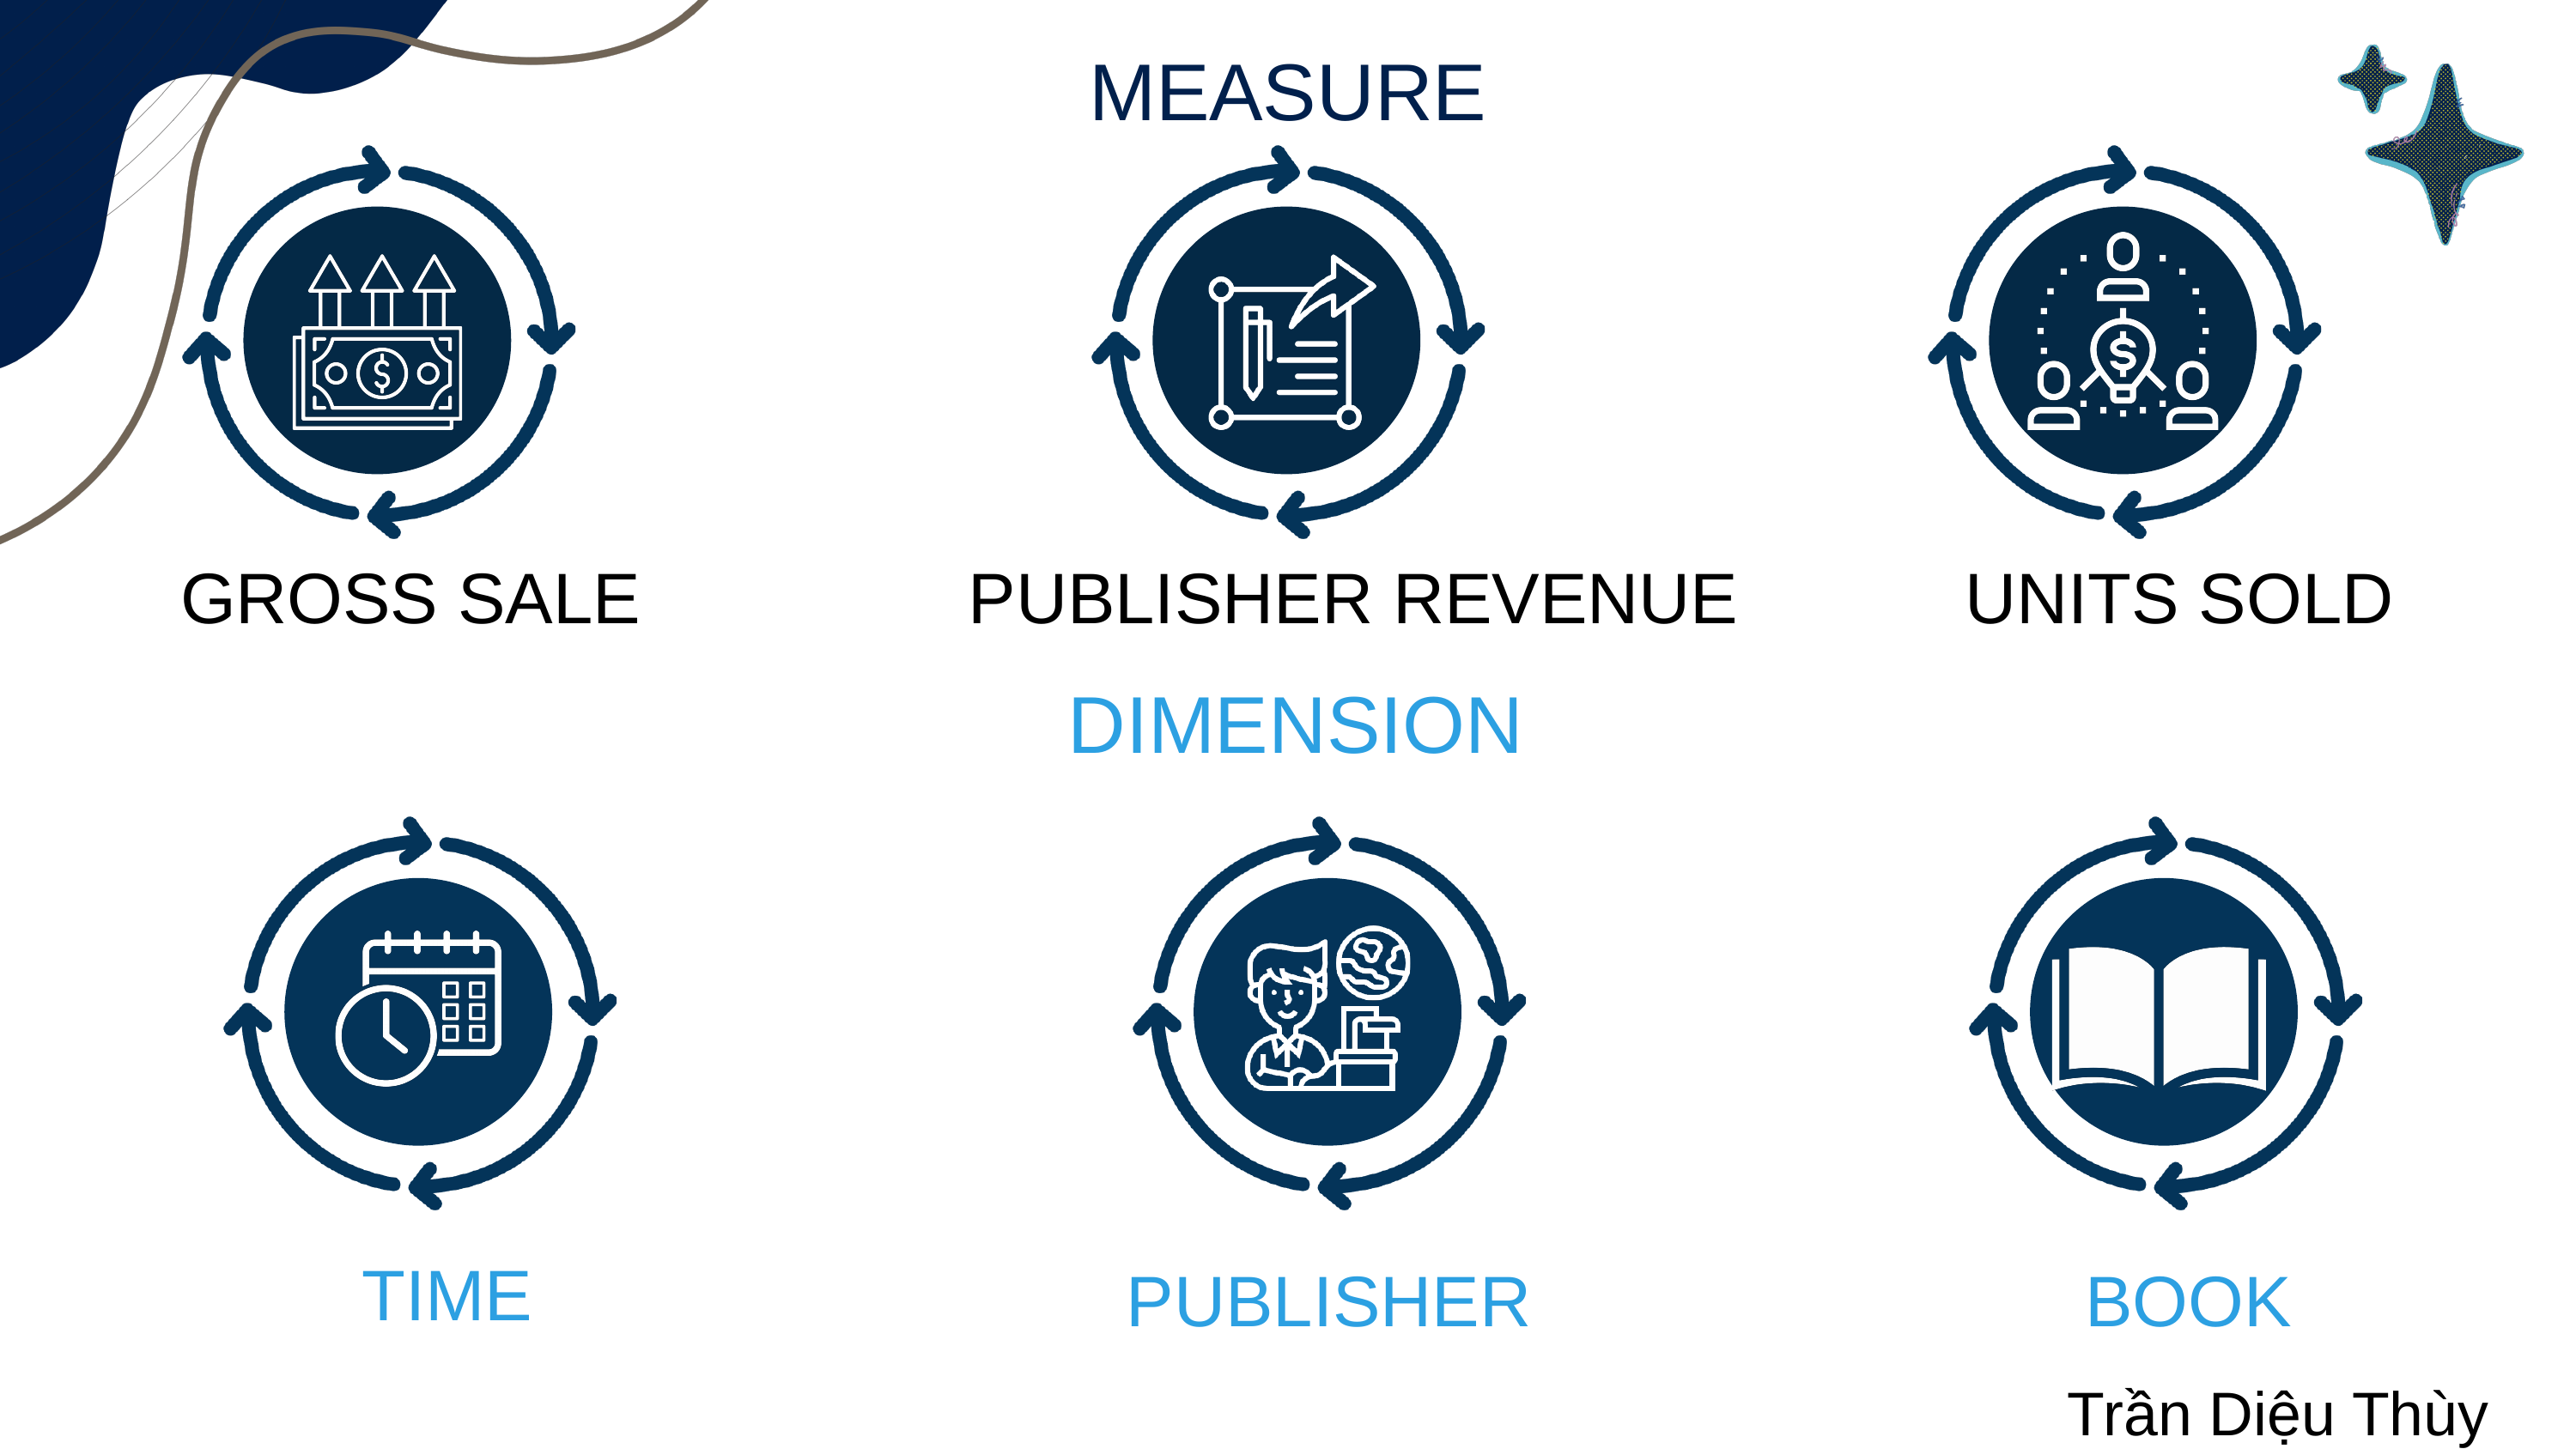

MEASURE

GROSS SALE
PUBLISHER REVENUE
UNITS SOLD
DIMENSION

TIME
PUBLISHER
BOOK
Trần Diệu Thùy